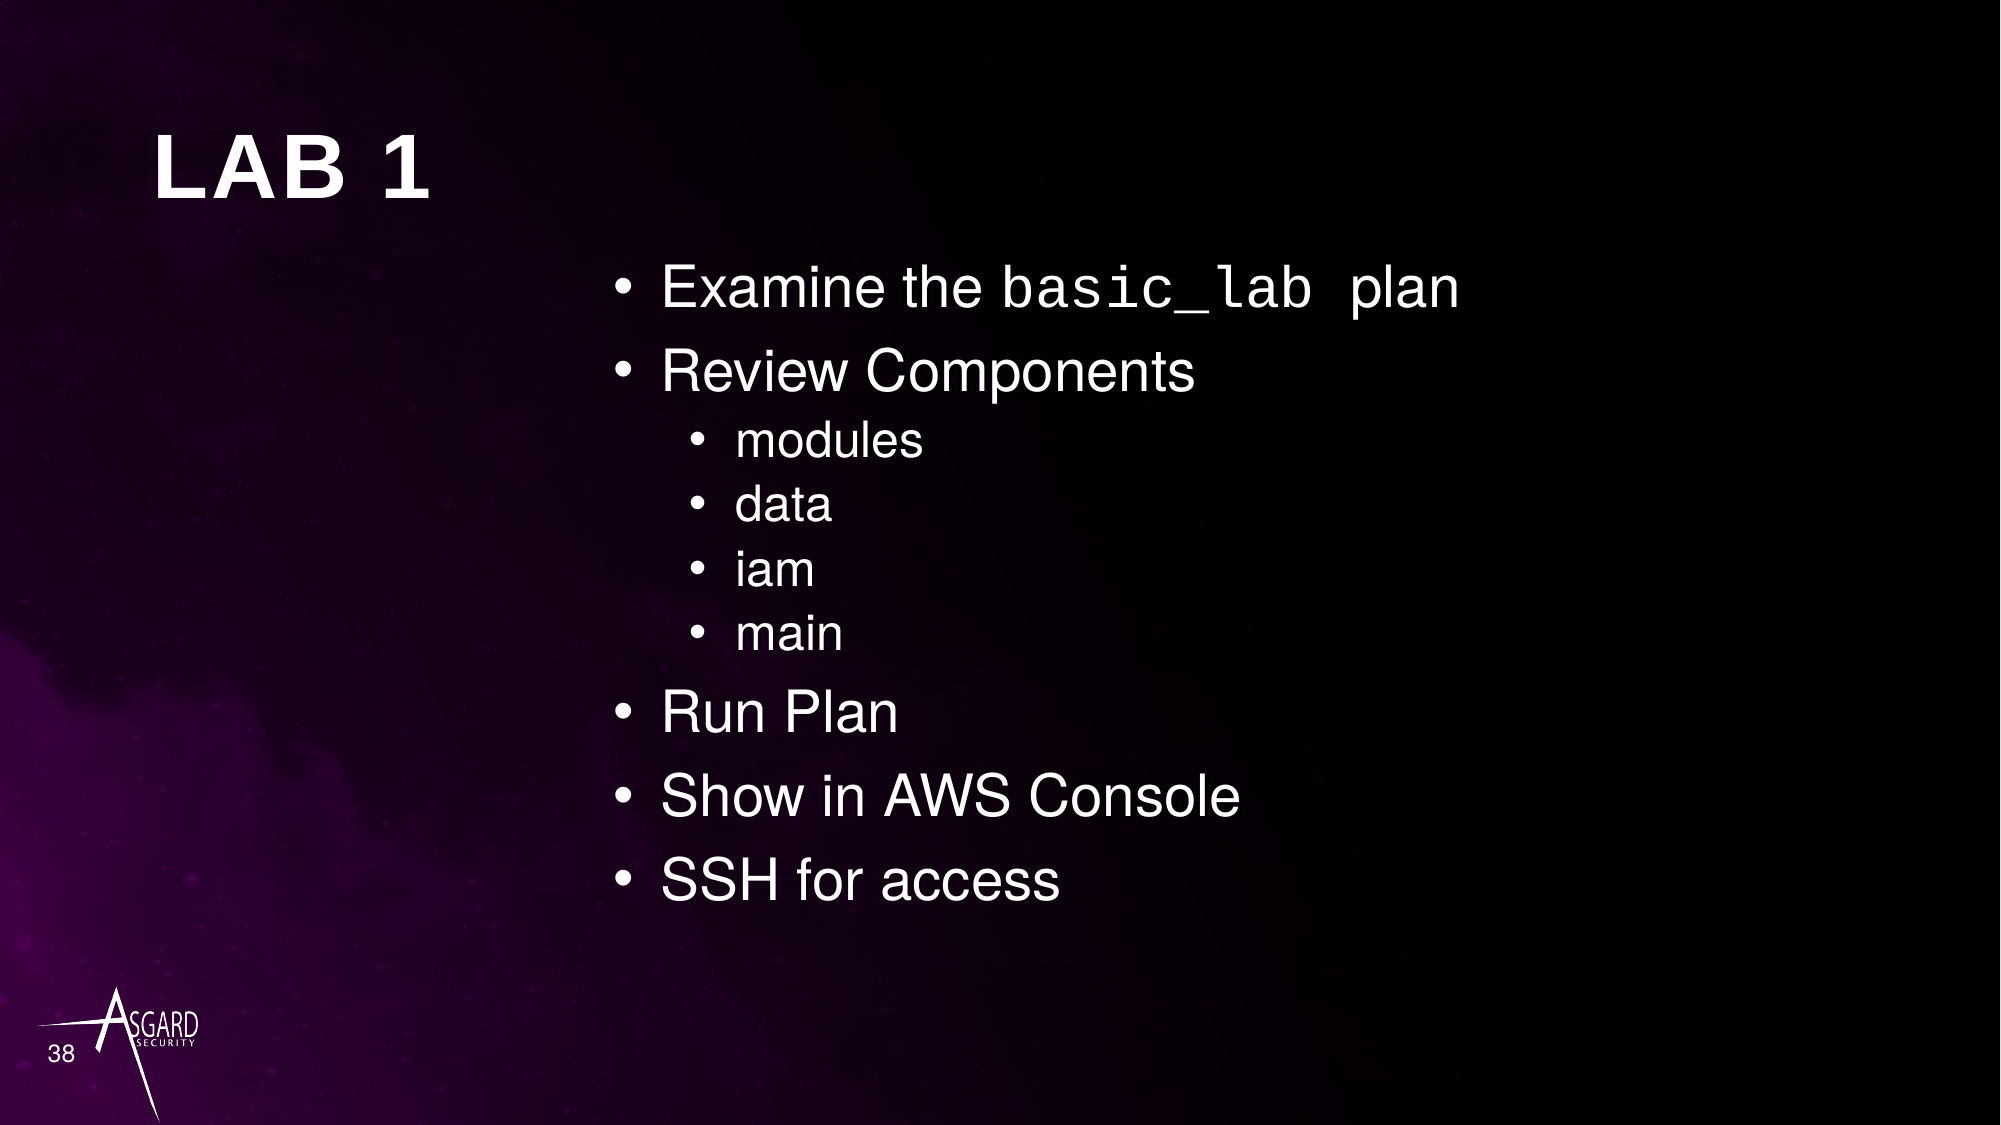

# LAB 1
Examine the basic_lab plan
Review Components
modules
data
iam
main
Run Plan
Show in AWS Console
SSH for access